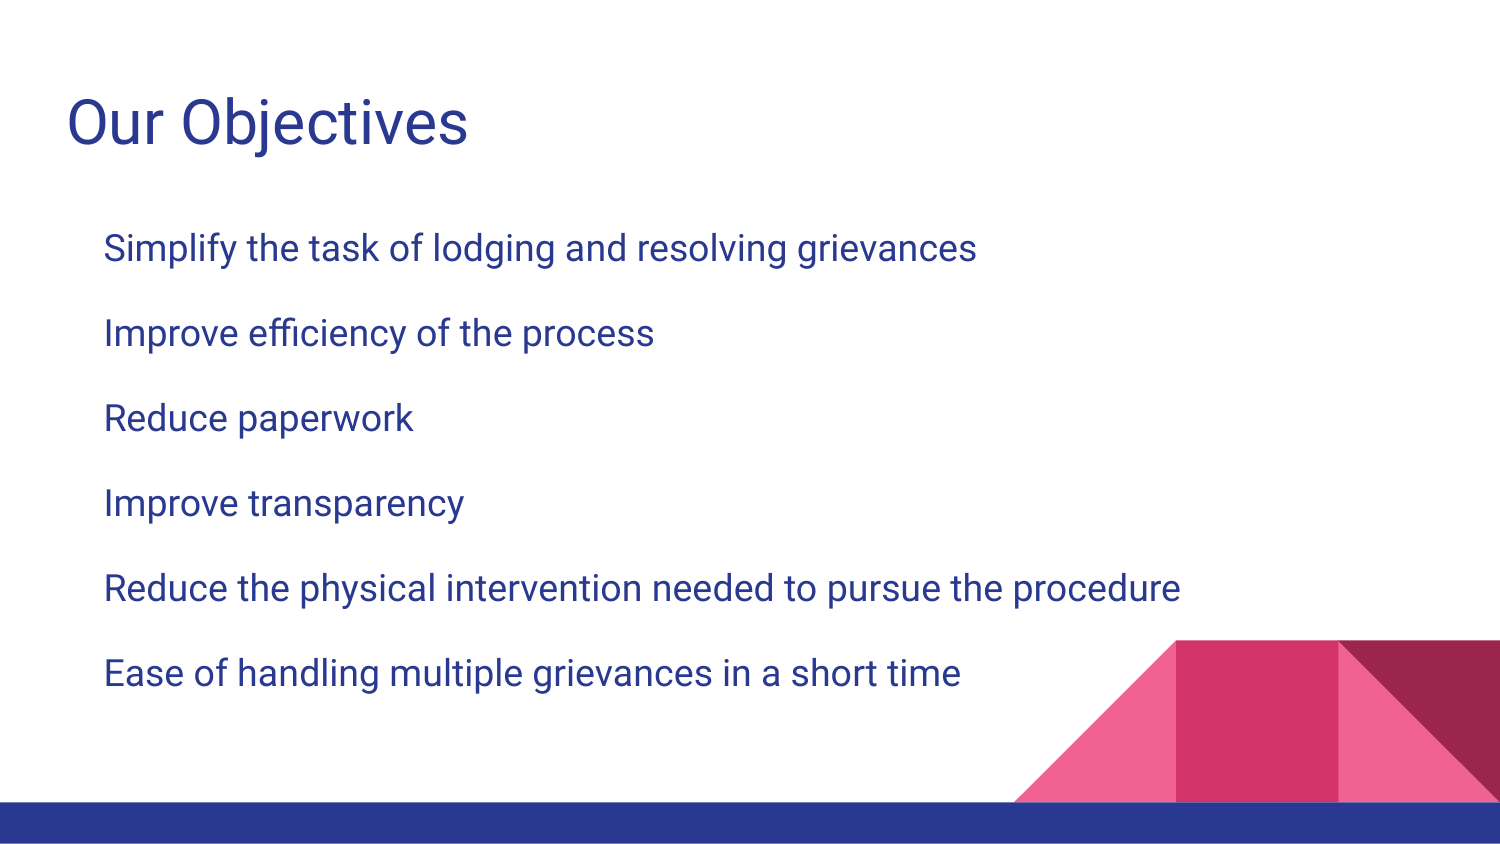

# Our Objectives
Simplify the task of lodging and resolving grievances
Improve efficiency of the process
Reduce paperwork
Improve transparency
Reduce the physical intervention needed to pursue the procedure
Ease of handling multiple grievances in a short time